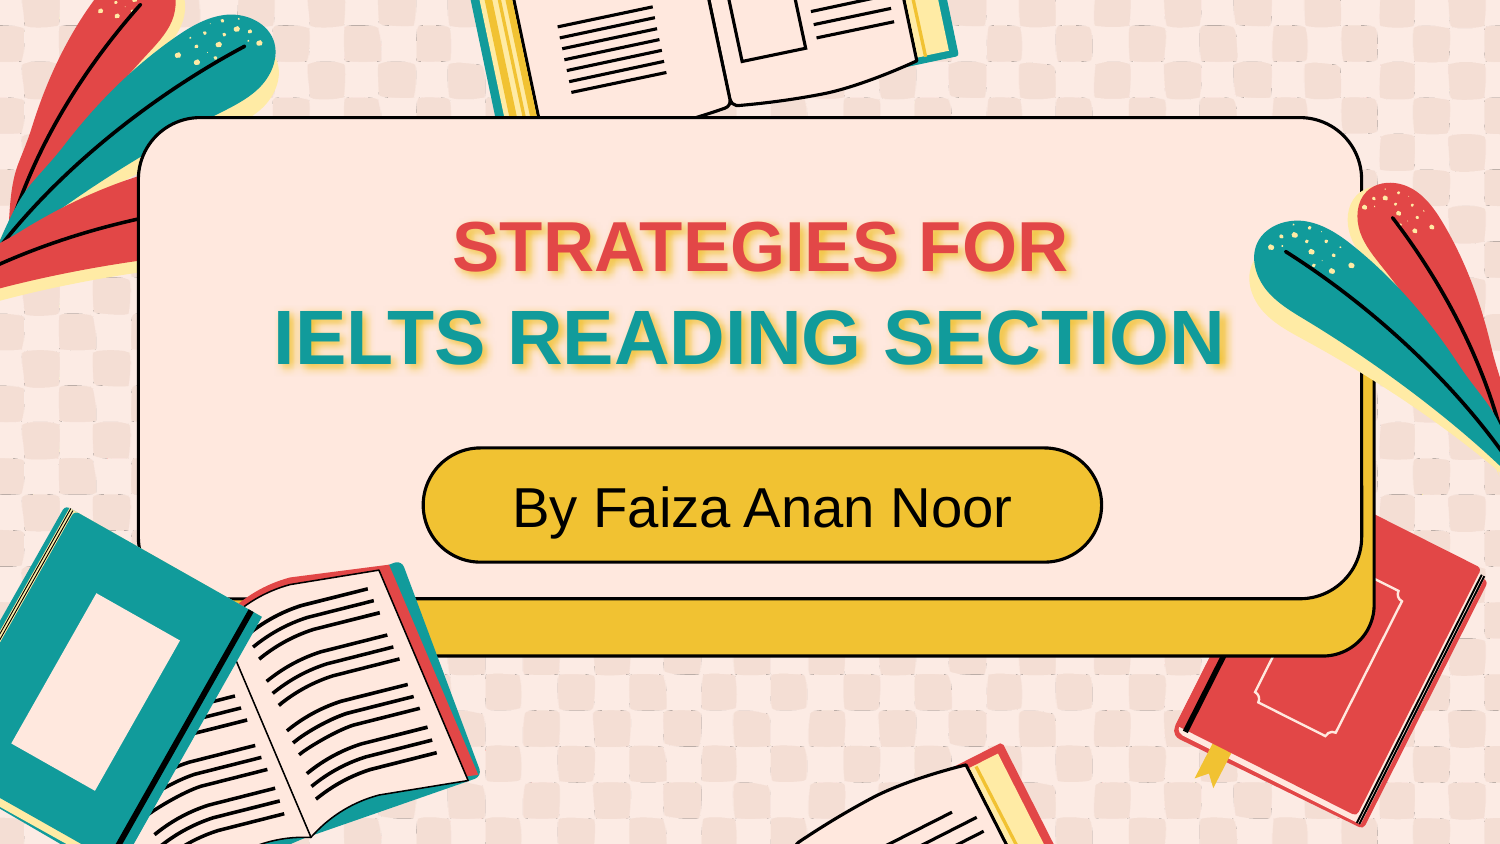

# STRATEGIES FOR
 IELTS READING SECTION

By Faiza Anan Noor